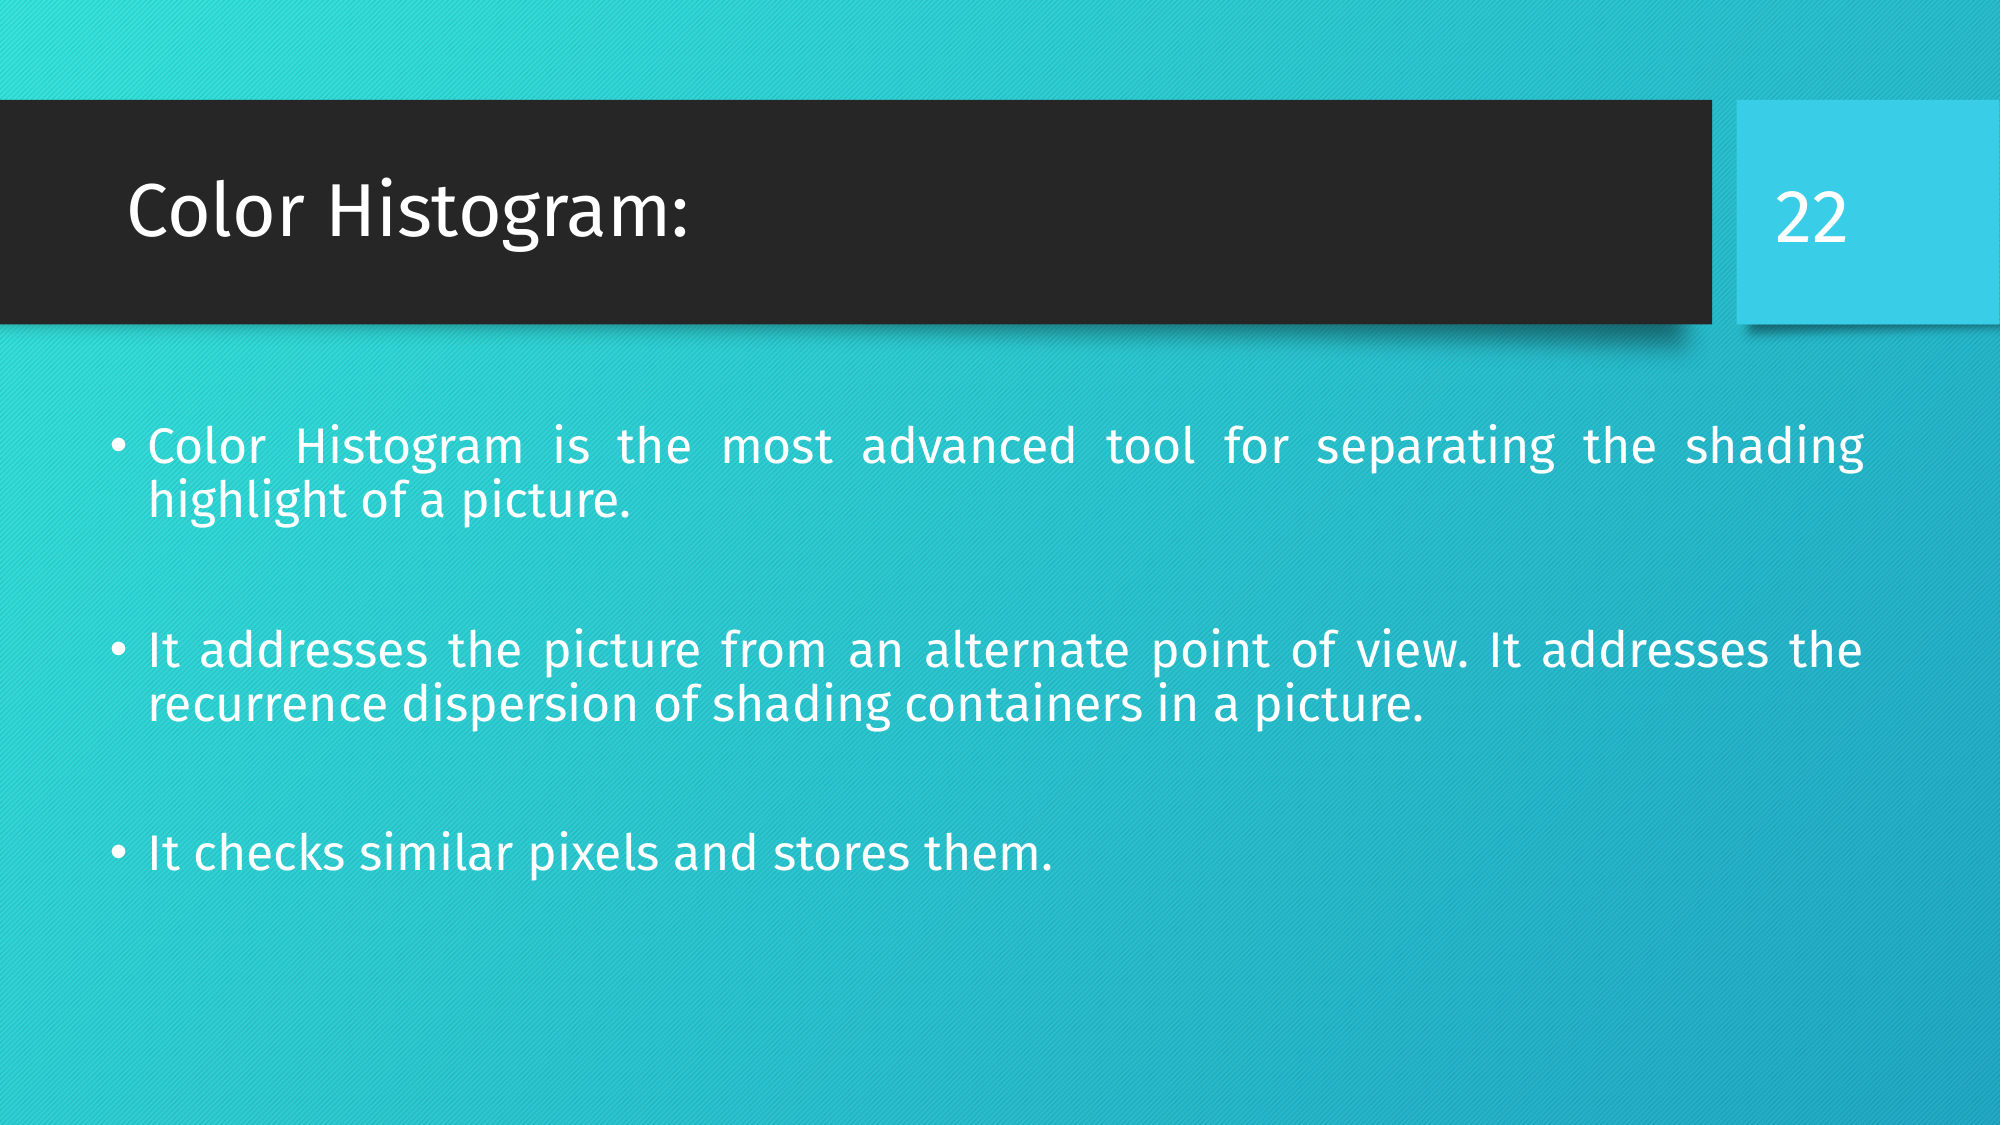

22
# Color Histogram:
Color Histogram is the most advanced tool for separating the shading highlight of a picture.

It addresses the picture from an alternate point of view. It addresses the recurrence dispersion of shading containers in a picture.

It checks similar pixels and stores them.